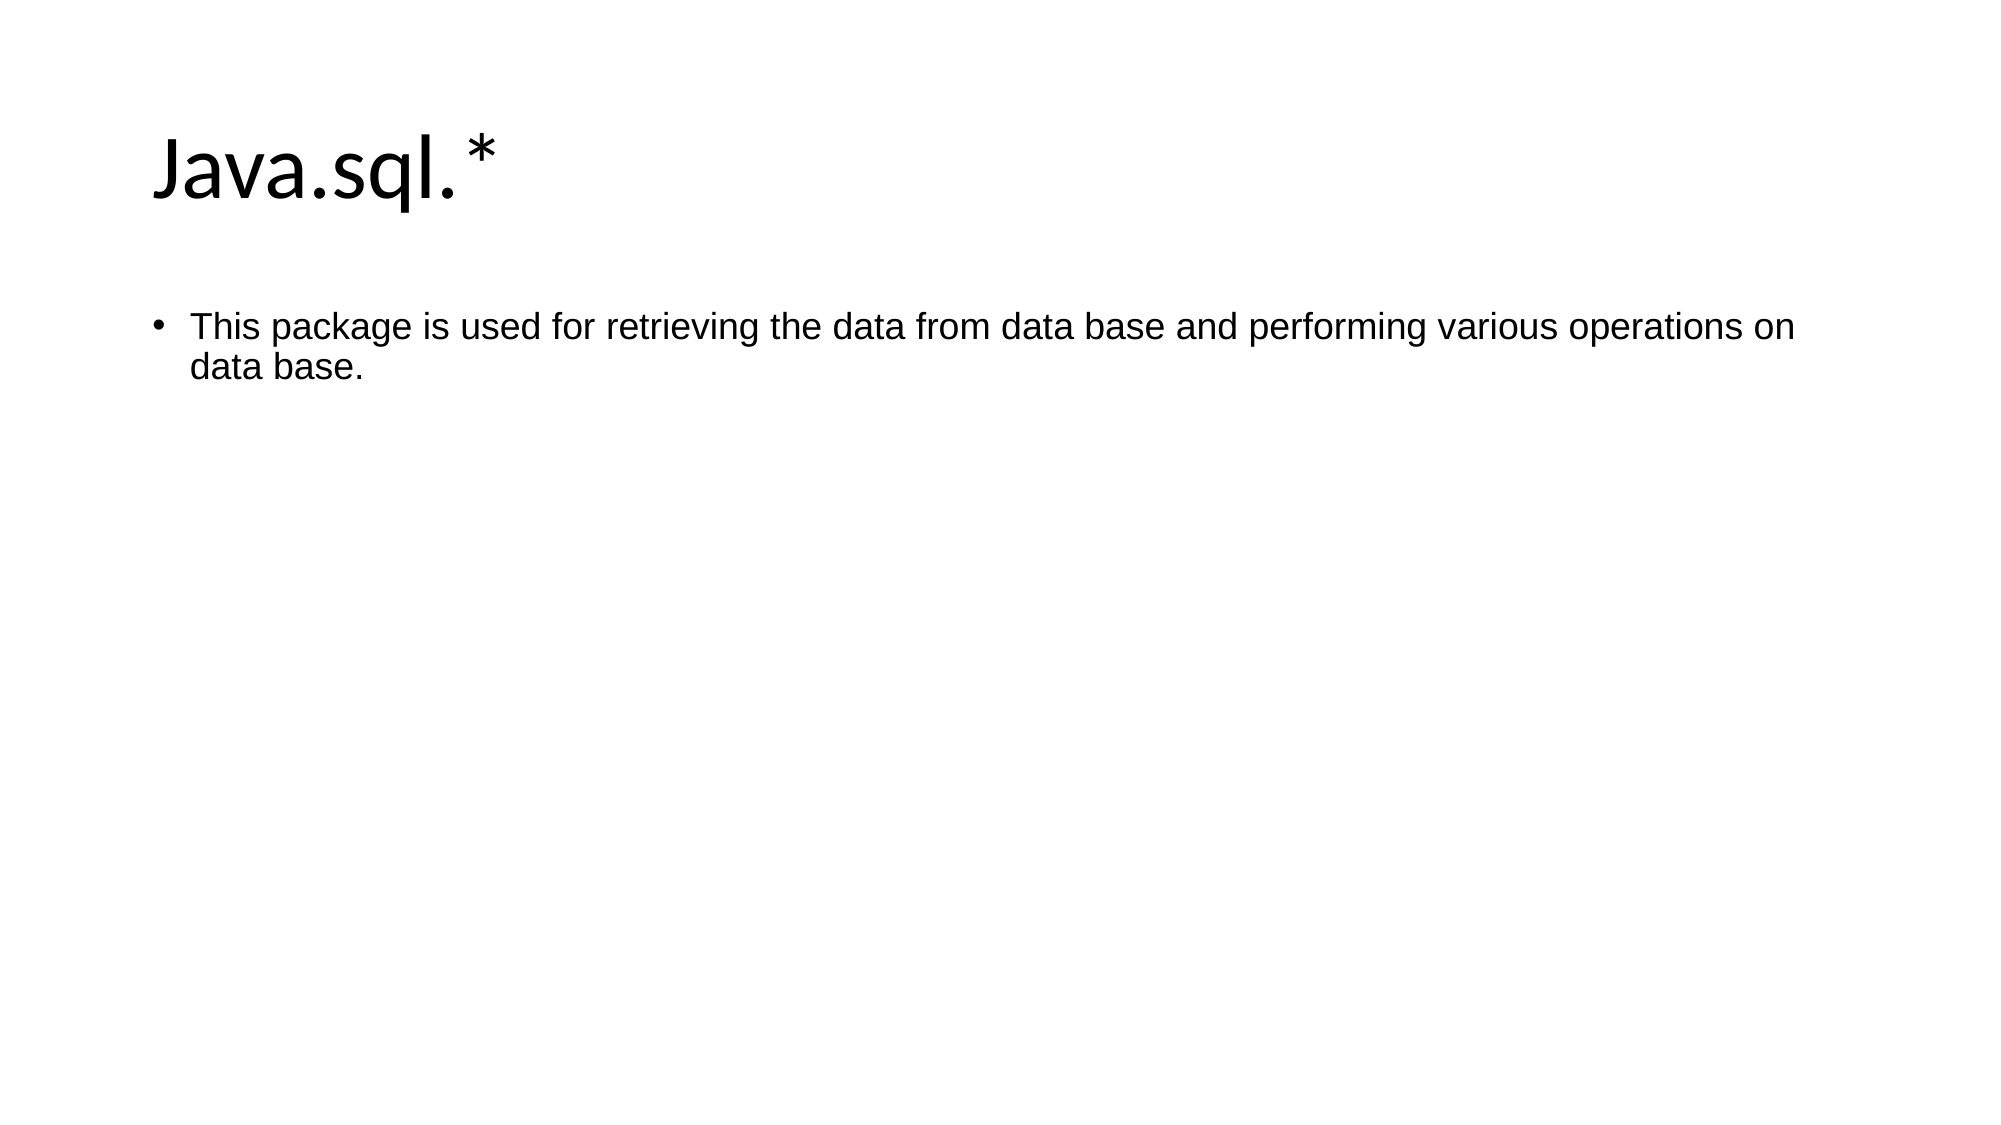

# Java.sql.*
This package is used for retrieving the data from data base and performing various operations on data base.